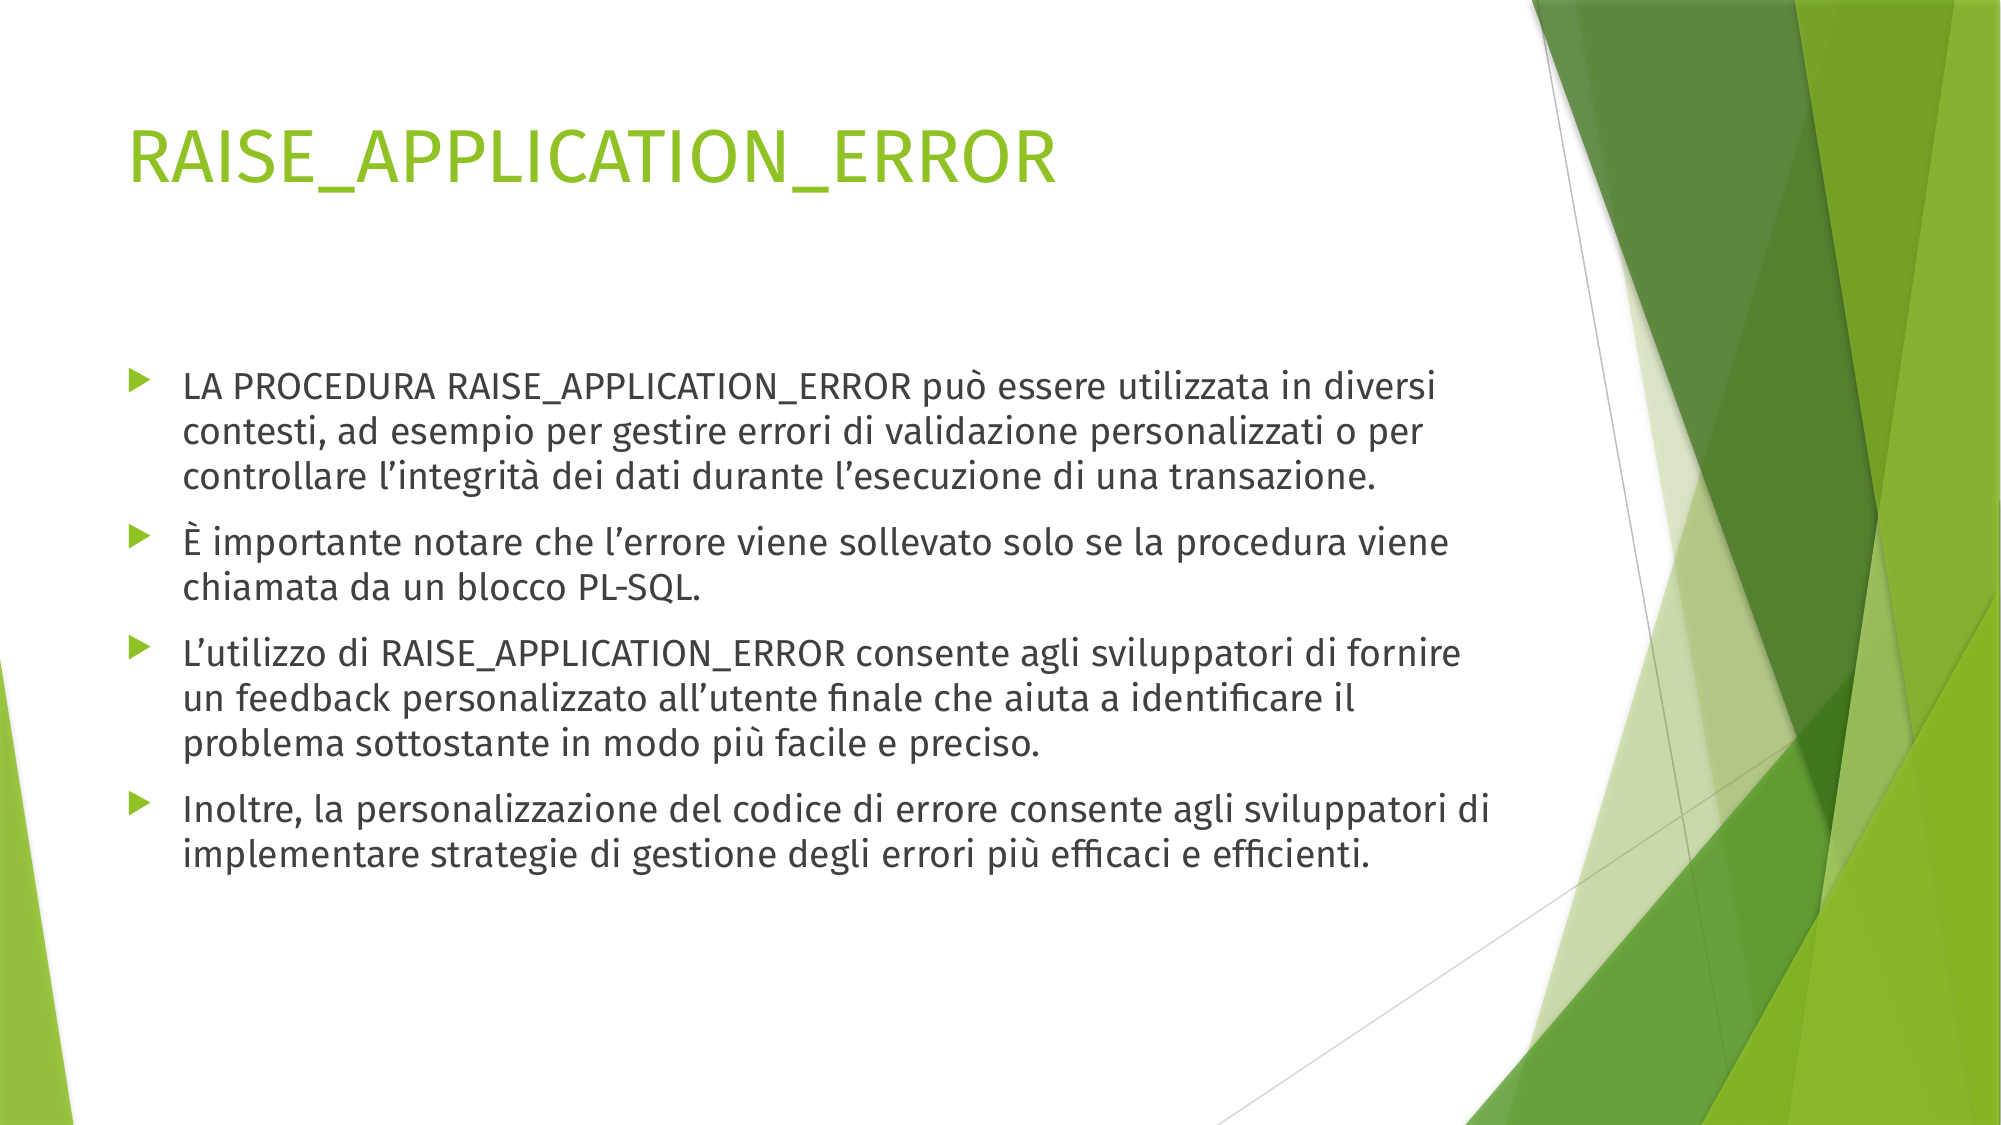

# RAISE_APPLICATION_ERROR
LA PROCEDURA RAISE_APPLICATION_ERROR può essere utilizzata in diversi contesti, ad esempio per gestire errori di validazione personalizzati o per controllare l’integrità dei dati durante l’esecuzione di una transazione.
È importante notare che l’errore viene sollevato solo se la procedura viene chiamata da un blocco PL-SQL.
L’utilizzo di RAISE_APPLICATION_ERROR consente agli sviluppatori di fornire un feedback personalizzato all’utente finale che aiuta a identificare il problema sottostante in modo più facile e preciso.
Inoltre, la personalizzazione del codice di errore consente agli sviluppatori di implementare strategie di gestione degli errori più efficaci e efficienti.